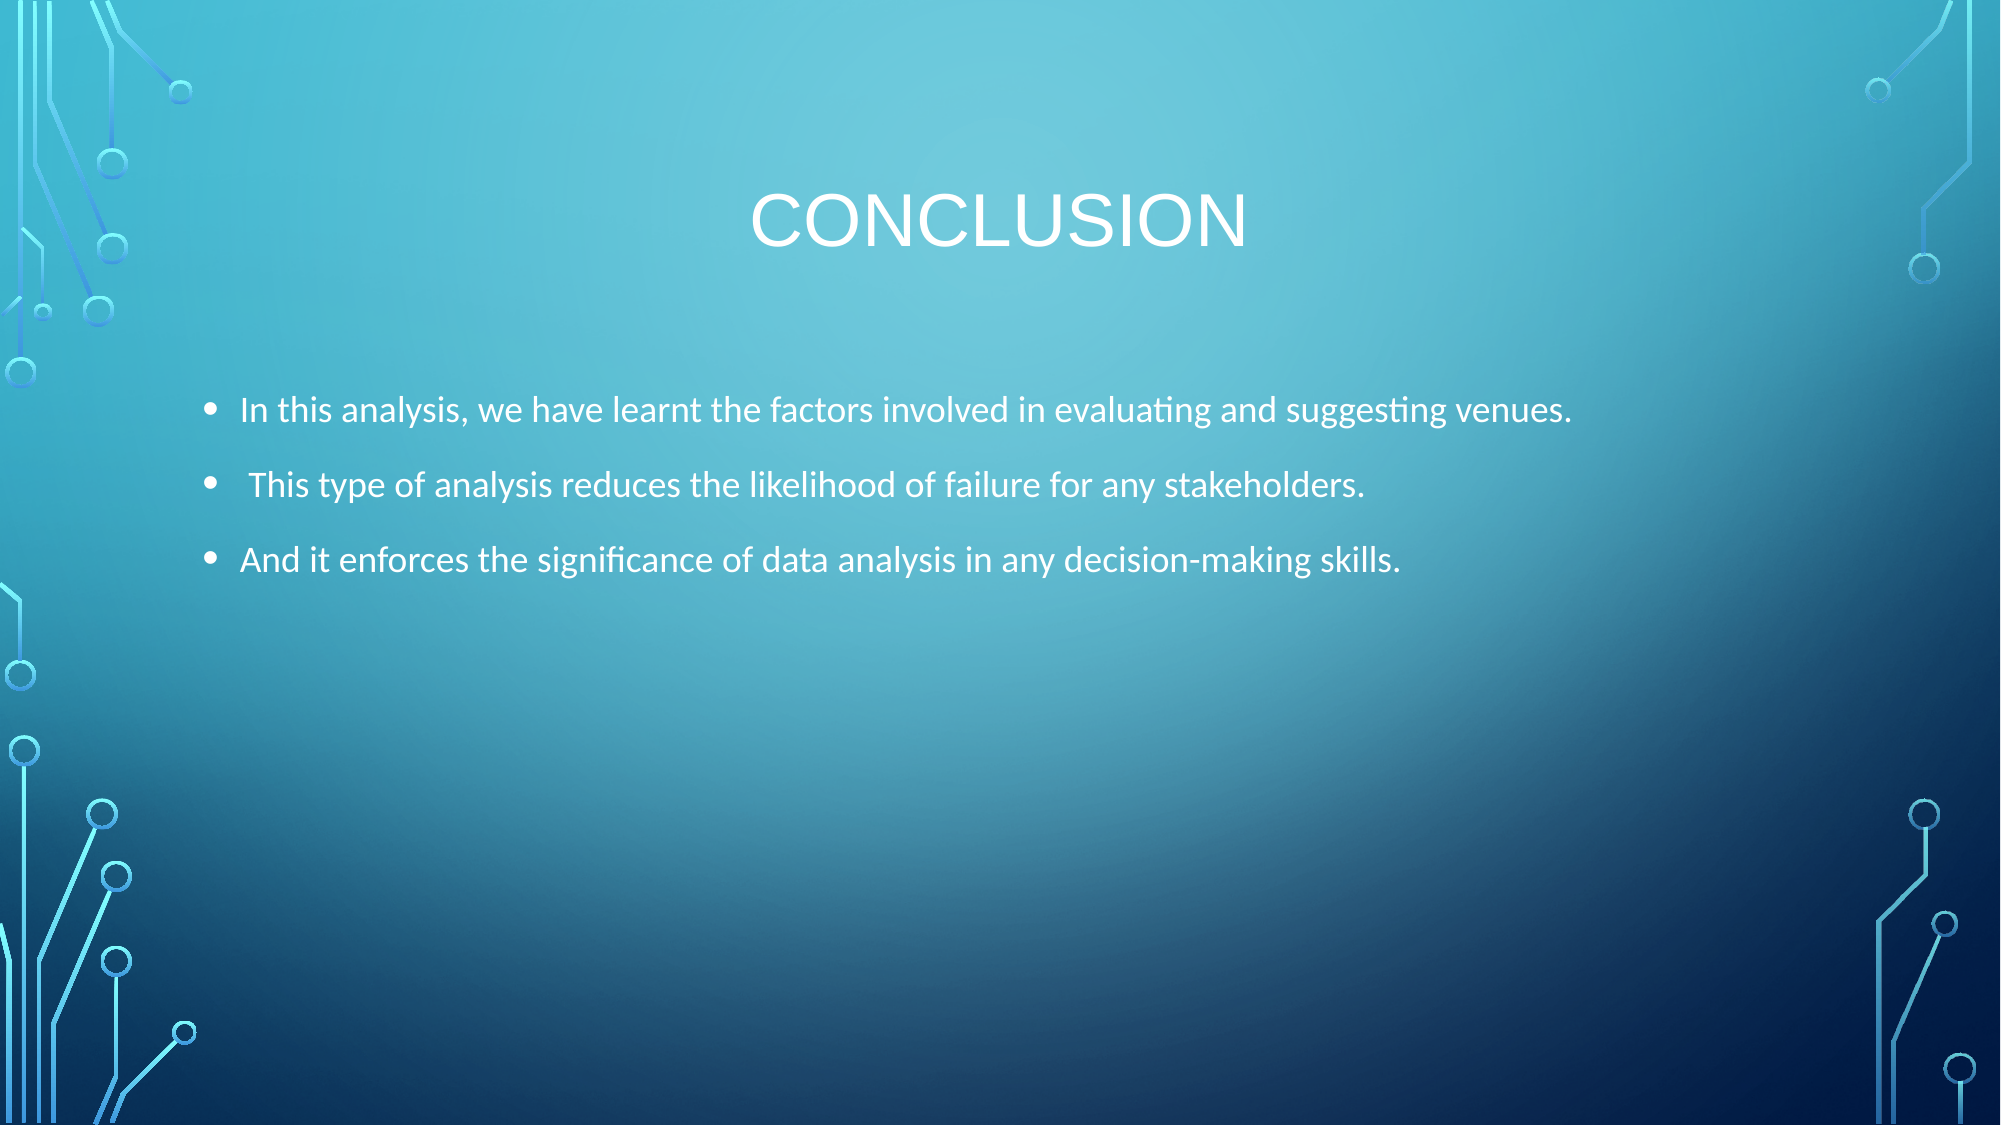

# conclusion
In this analysis, we have learnt the factors involved in evaluating and suggesting venues.
 This type of analysis reduces the likelihood of failure for any stakeholders.
And it enforces the significance of data analysis in any decision-making skills.